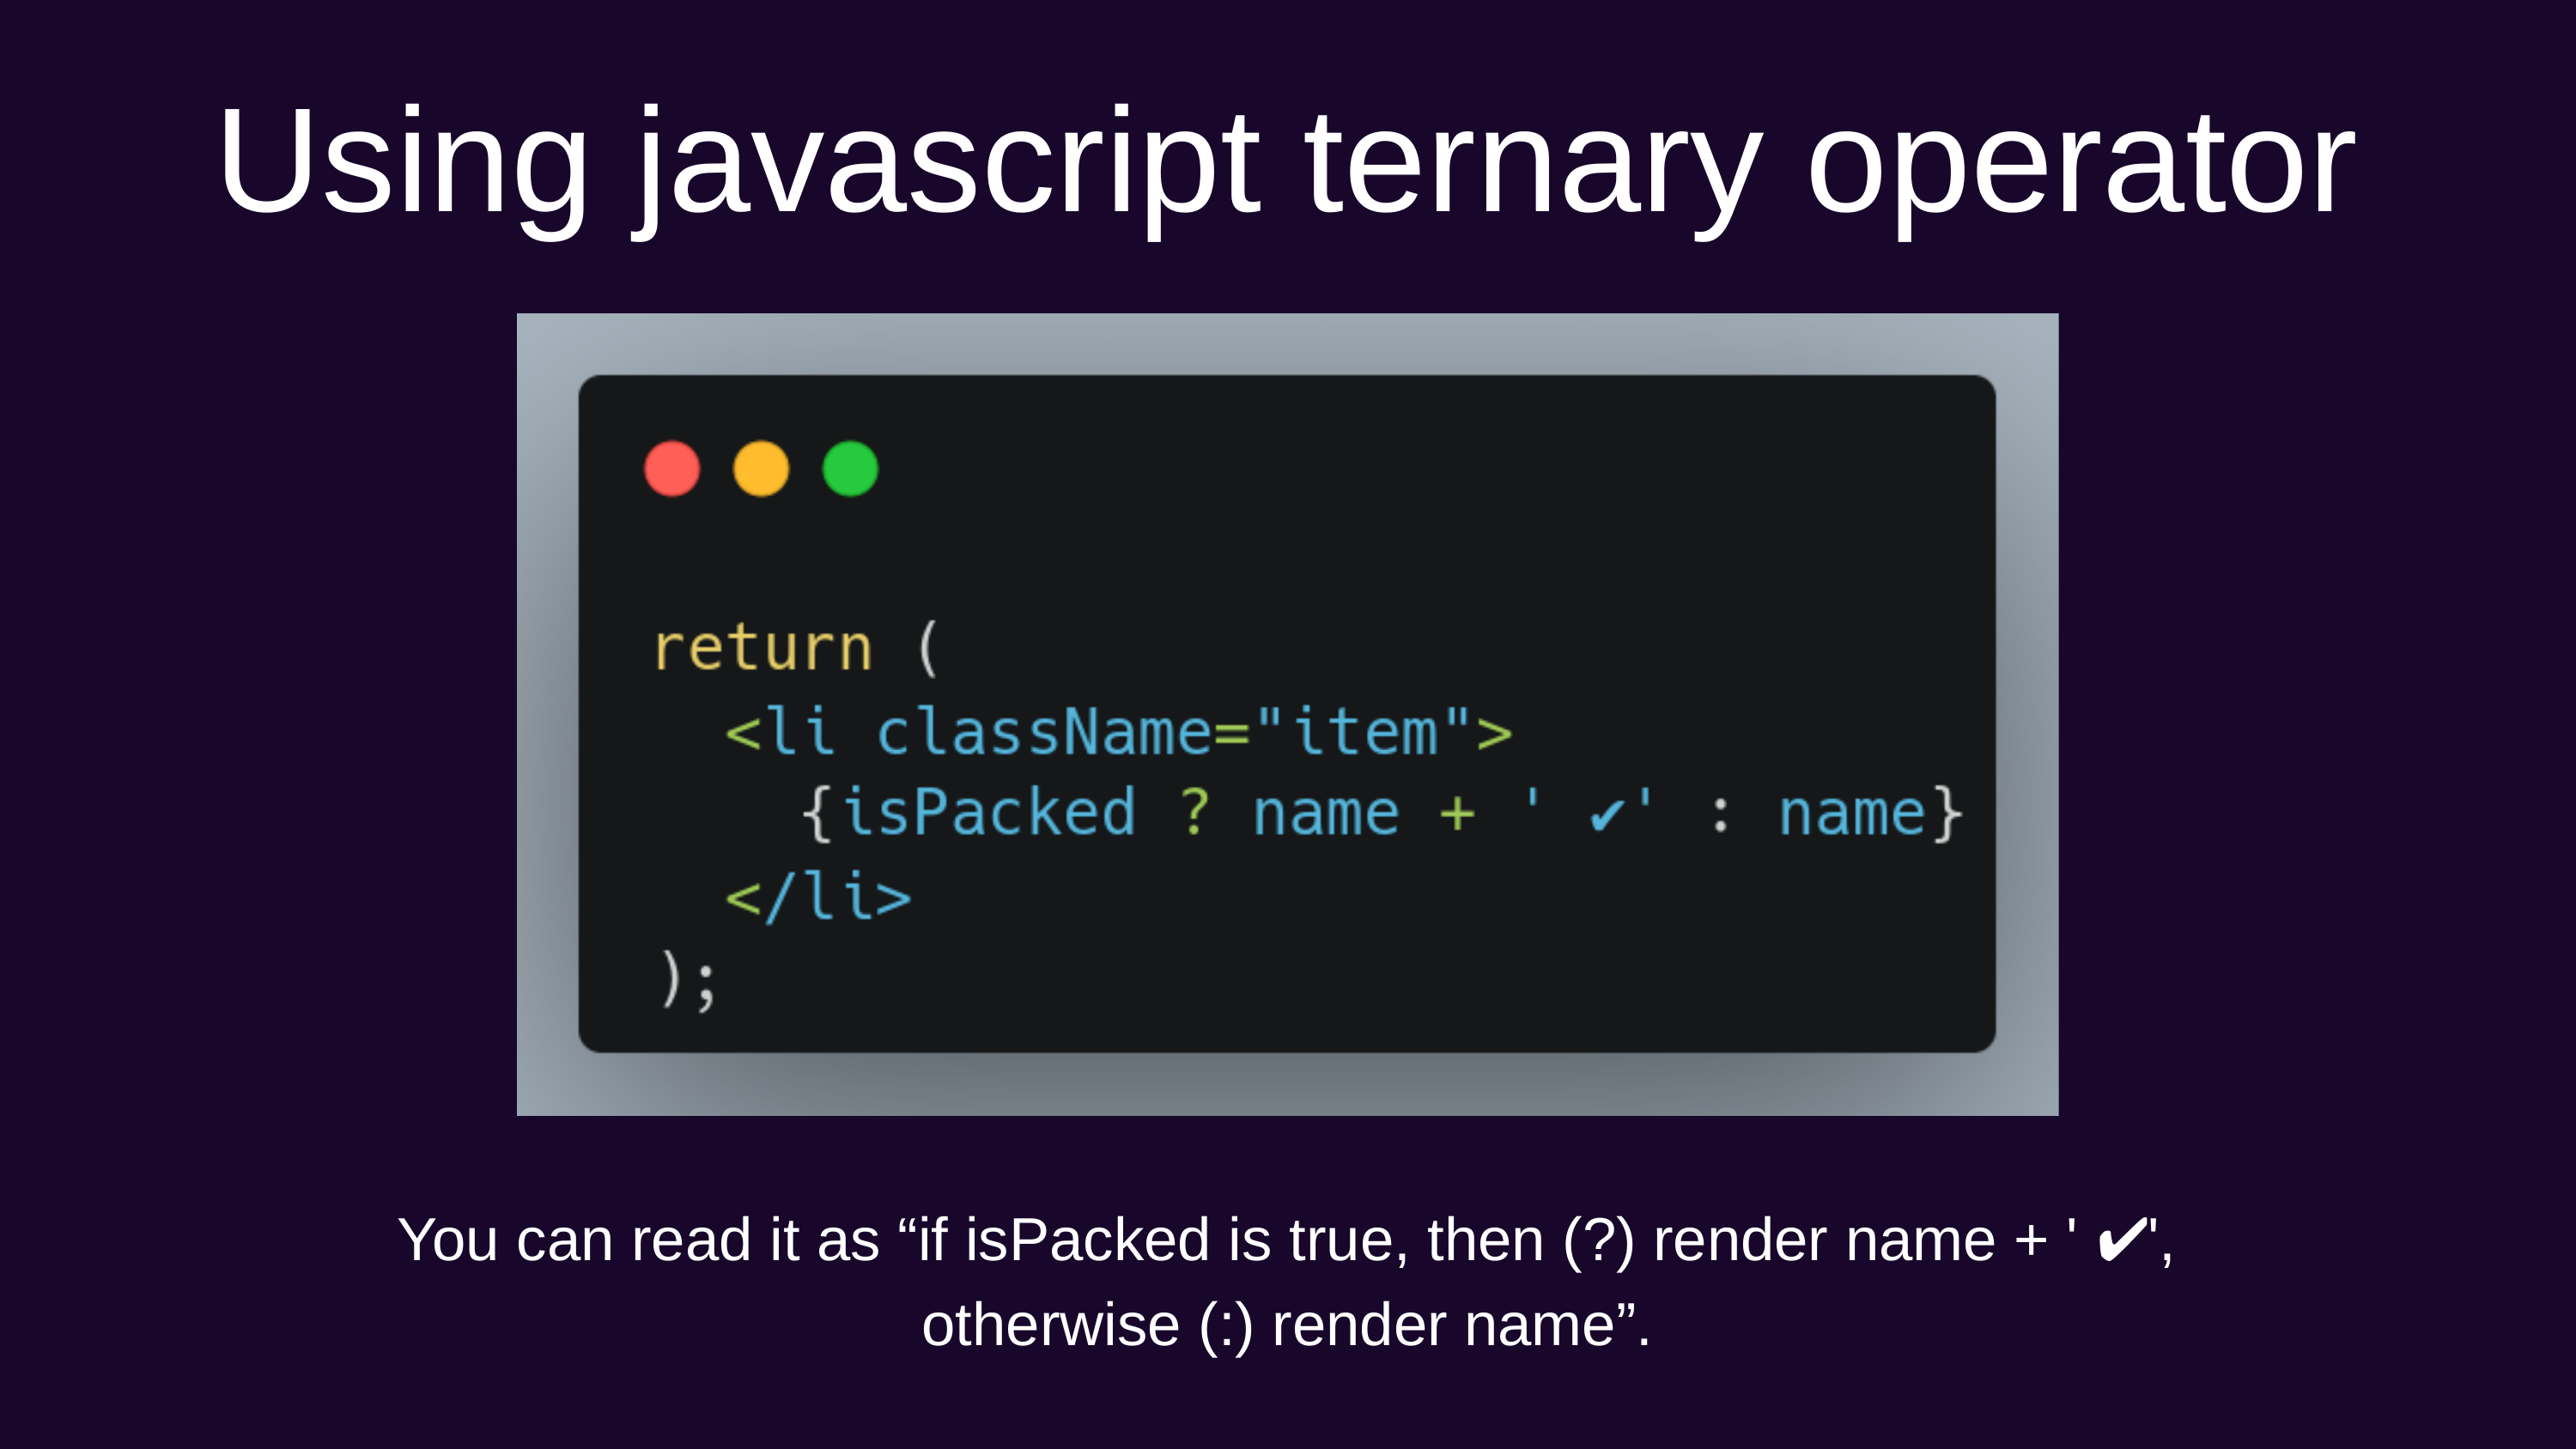

Using javascript ternary operator

You can read it as “if isPacked is true, then (?) render name + ' ✔', otherwise (:) render name”.